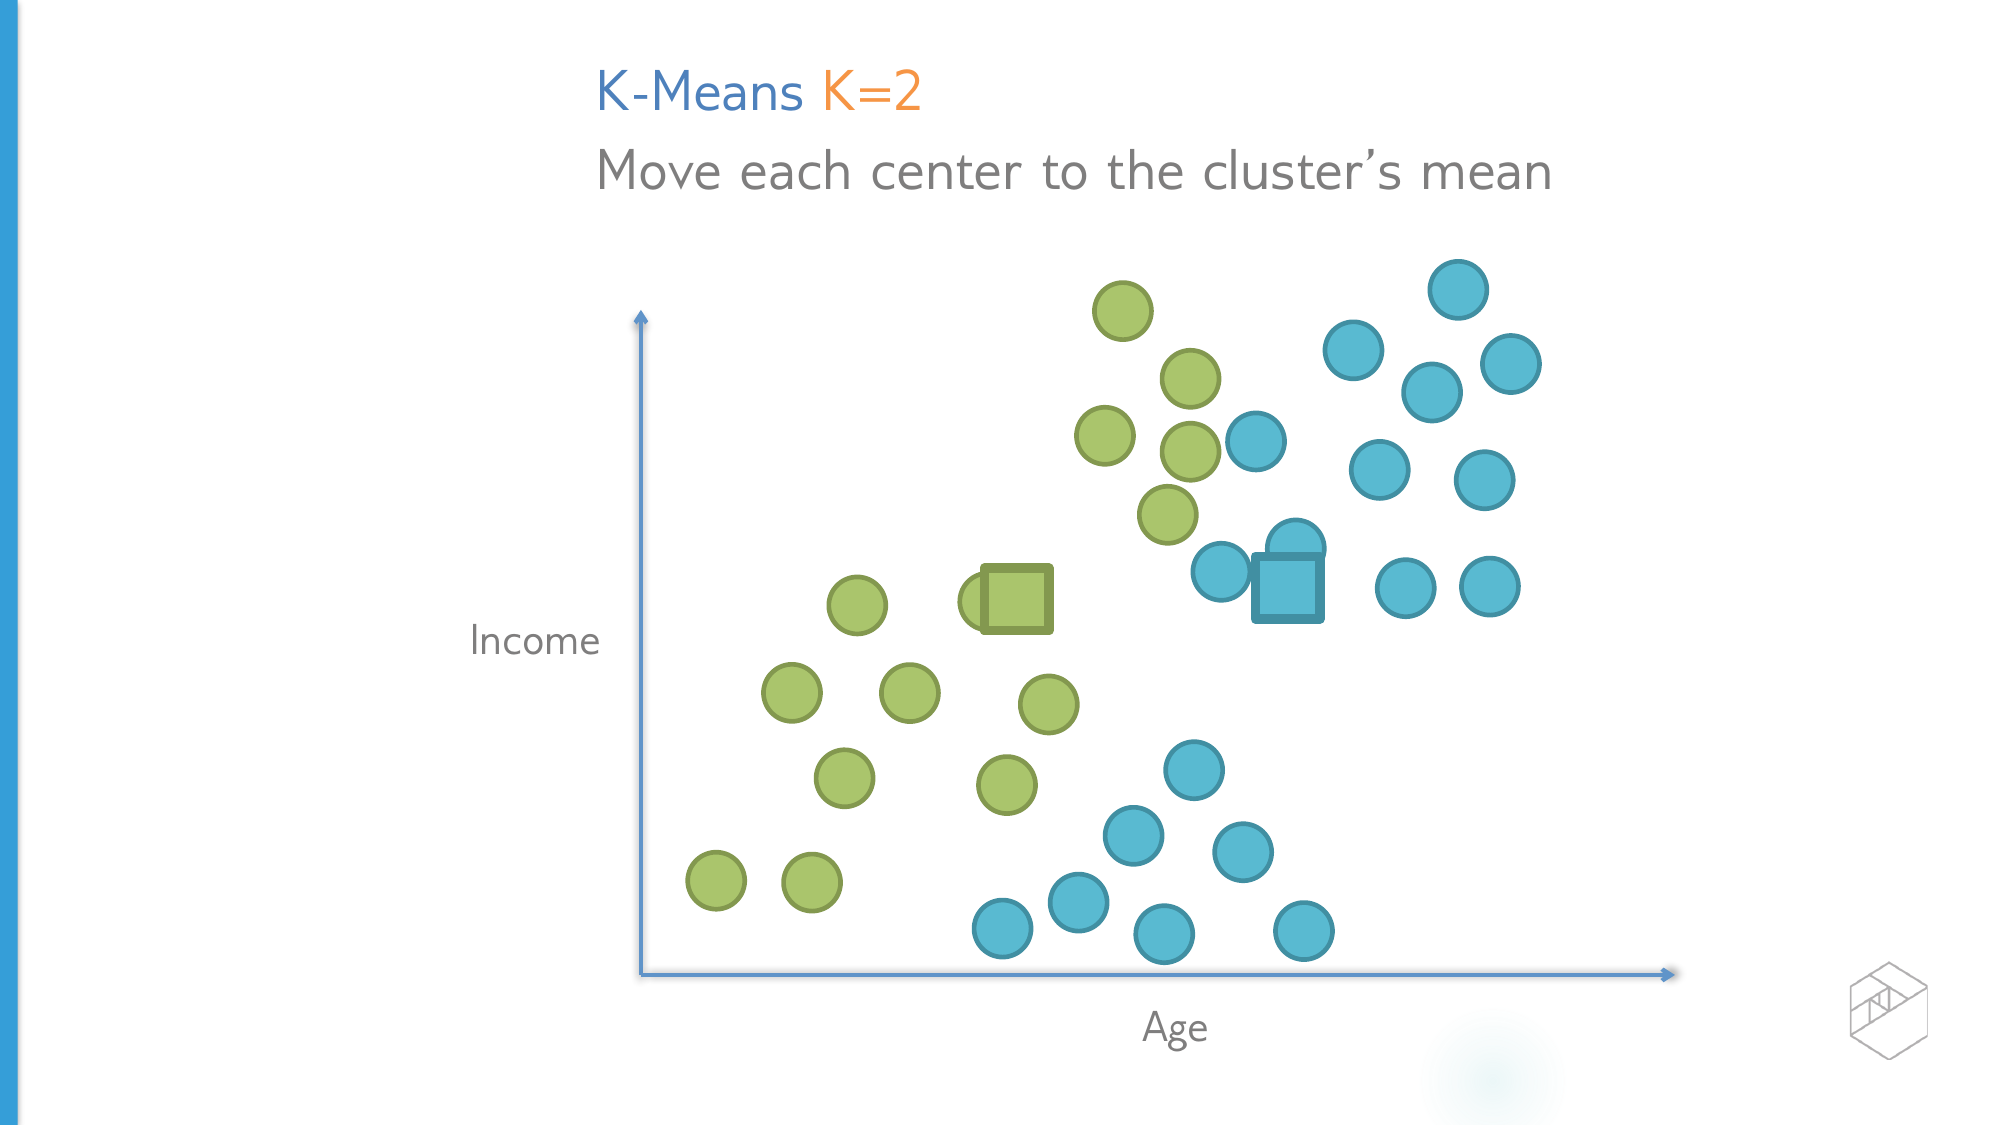

K‐Means K=2
Move each center to the cluster’s mean

Income

Age